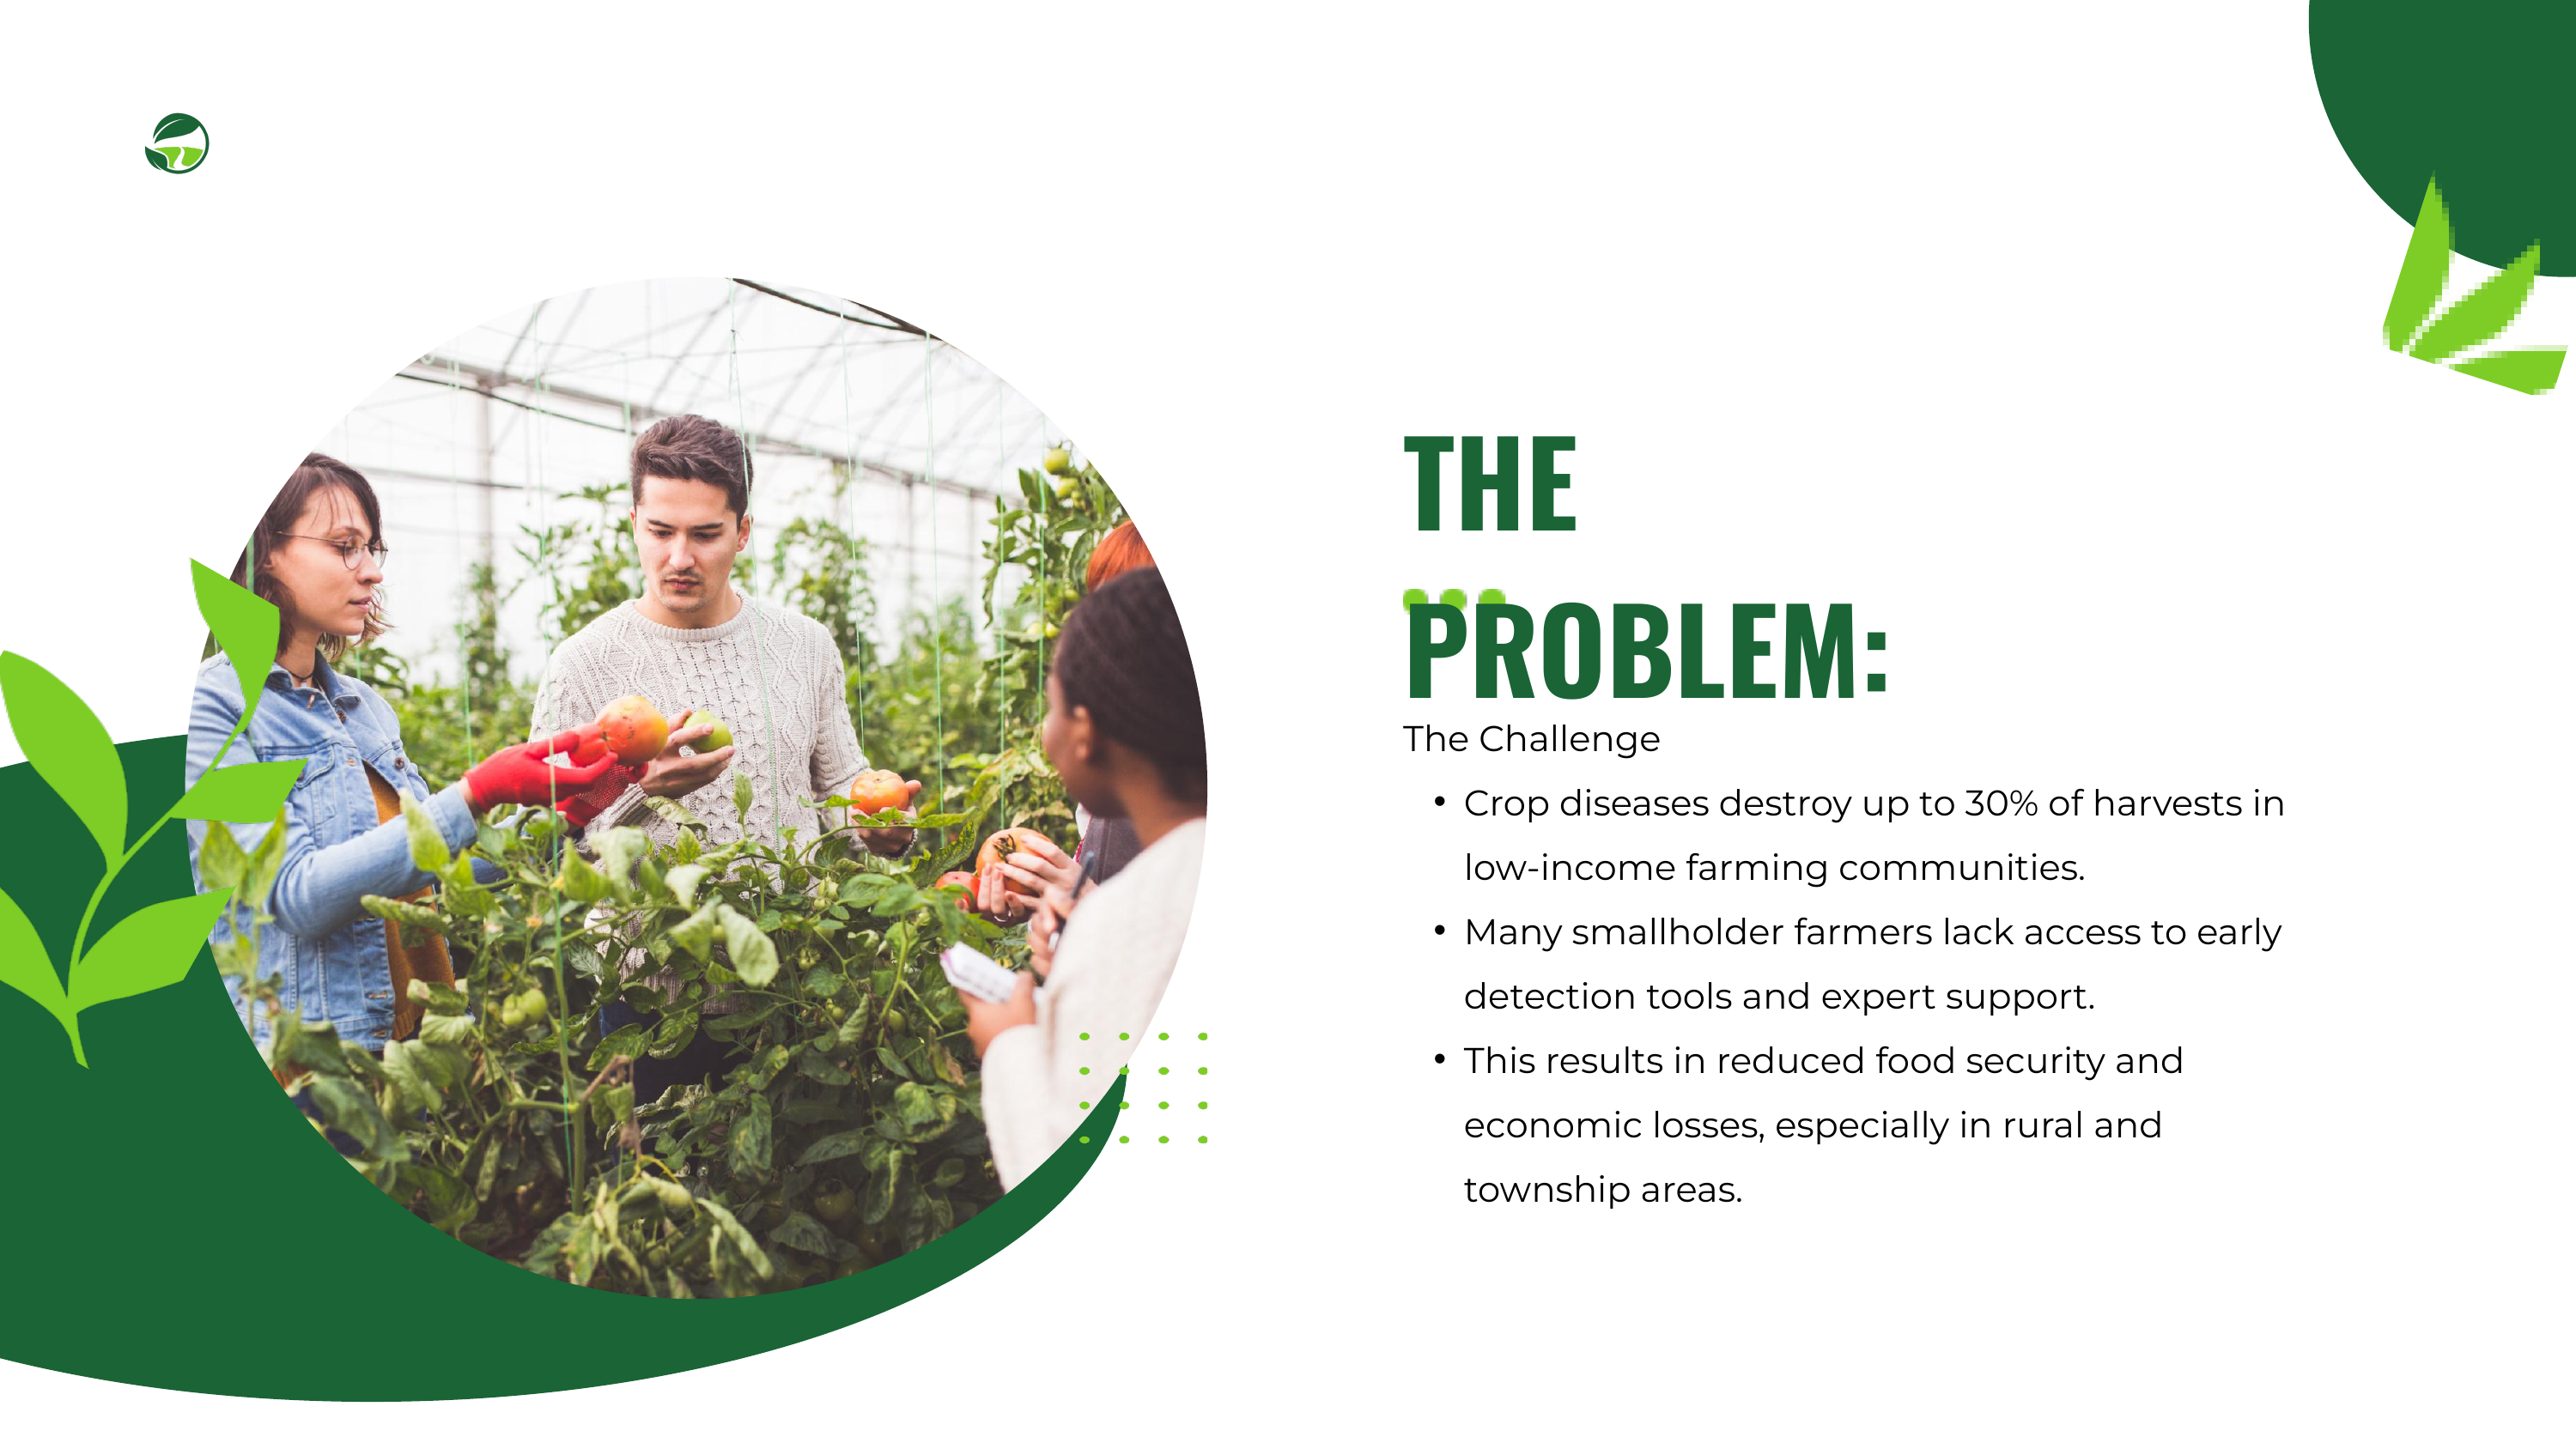

THE PROBLEM:

The Challenge
Crop diseases destroy up to 30% of harvests in low-income farming communities.
Many smallholder farmers lack access to early detection tools and expert support.
This results in reduced food security and economic losses, especially in rural and township areas.